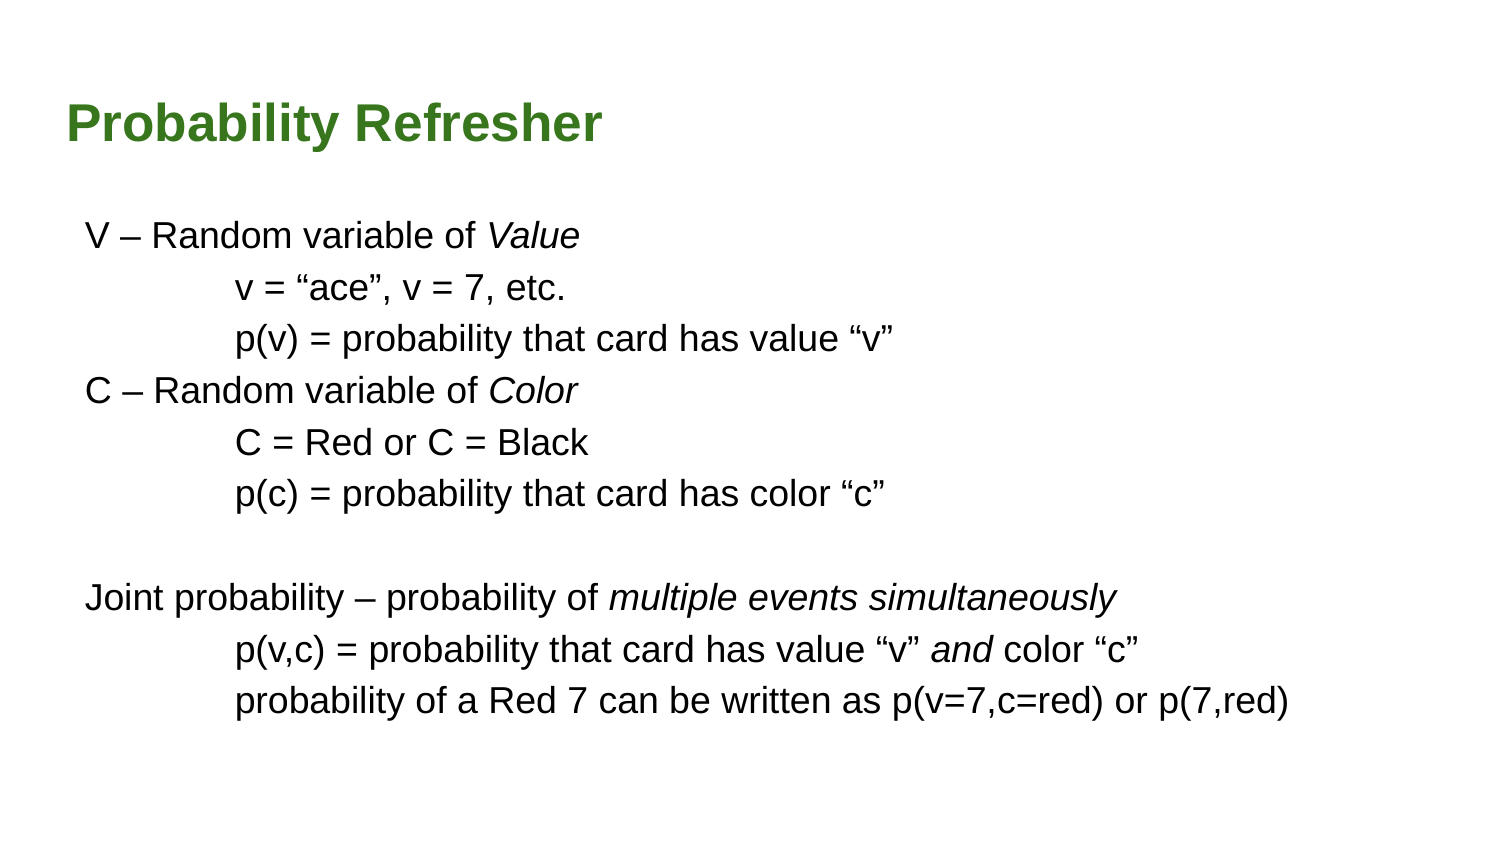

# Probability Refresher
V – Random variable of Value
	v = “ace”, v = 7, etc.
	p(v) = probability that card has value “v”
C – Random variable of Color
	C = Red or C = Black
	p(c) = probability that card has color “c”

Joint probability – probability of multiple events simultaneously
	p(v,c) = probability that card has value “v” and color “c”
	probability of a Red 7 can be written as p(v=7,c=red) or p(7,red)